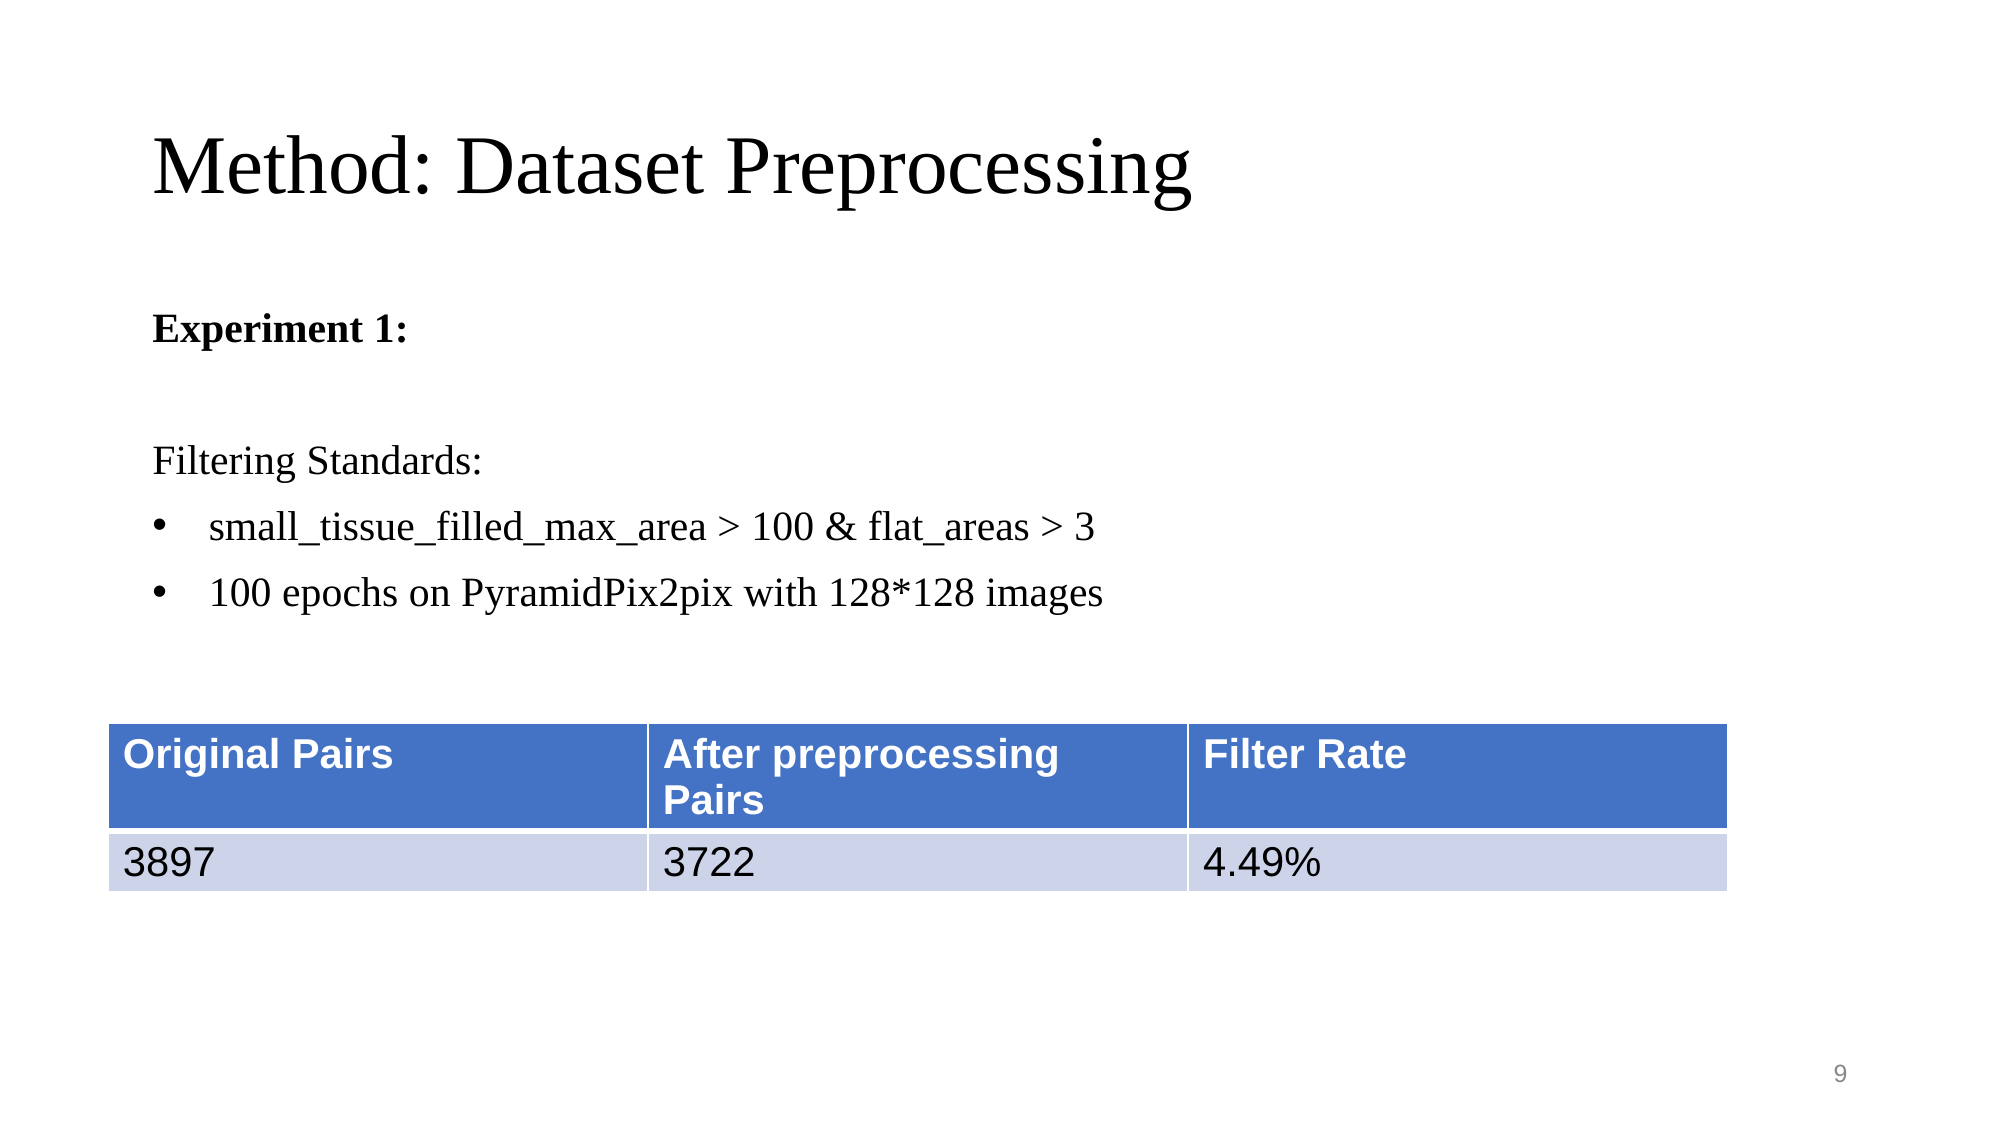

# Method: Dataset Preprocessing
Experiment 1:

Filtering Standards:
small_tissue_filled_max_area > 100 & flat_areas > 3
100 epochs on PyramidPix2pix with 128*128 images

| Original Pairs | After preprocessing Pairs | Filter Rate |
| --- | --- | --- |
| 3897 | 3722 | 4.49% |

9